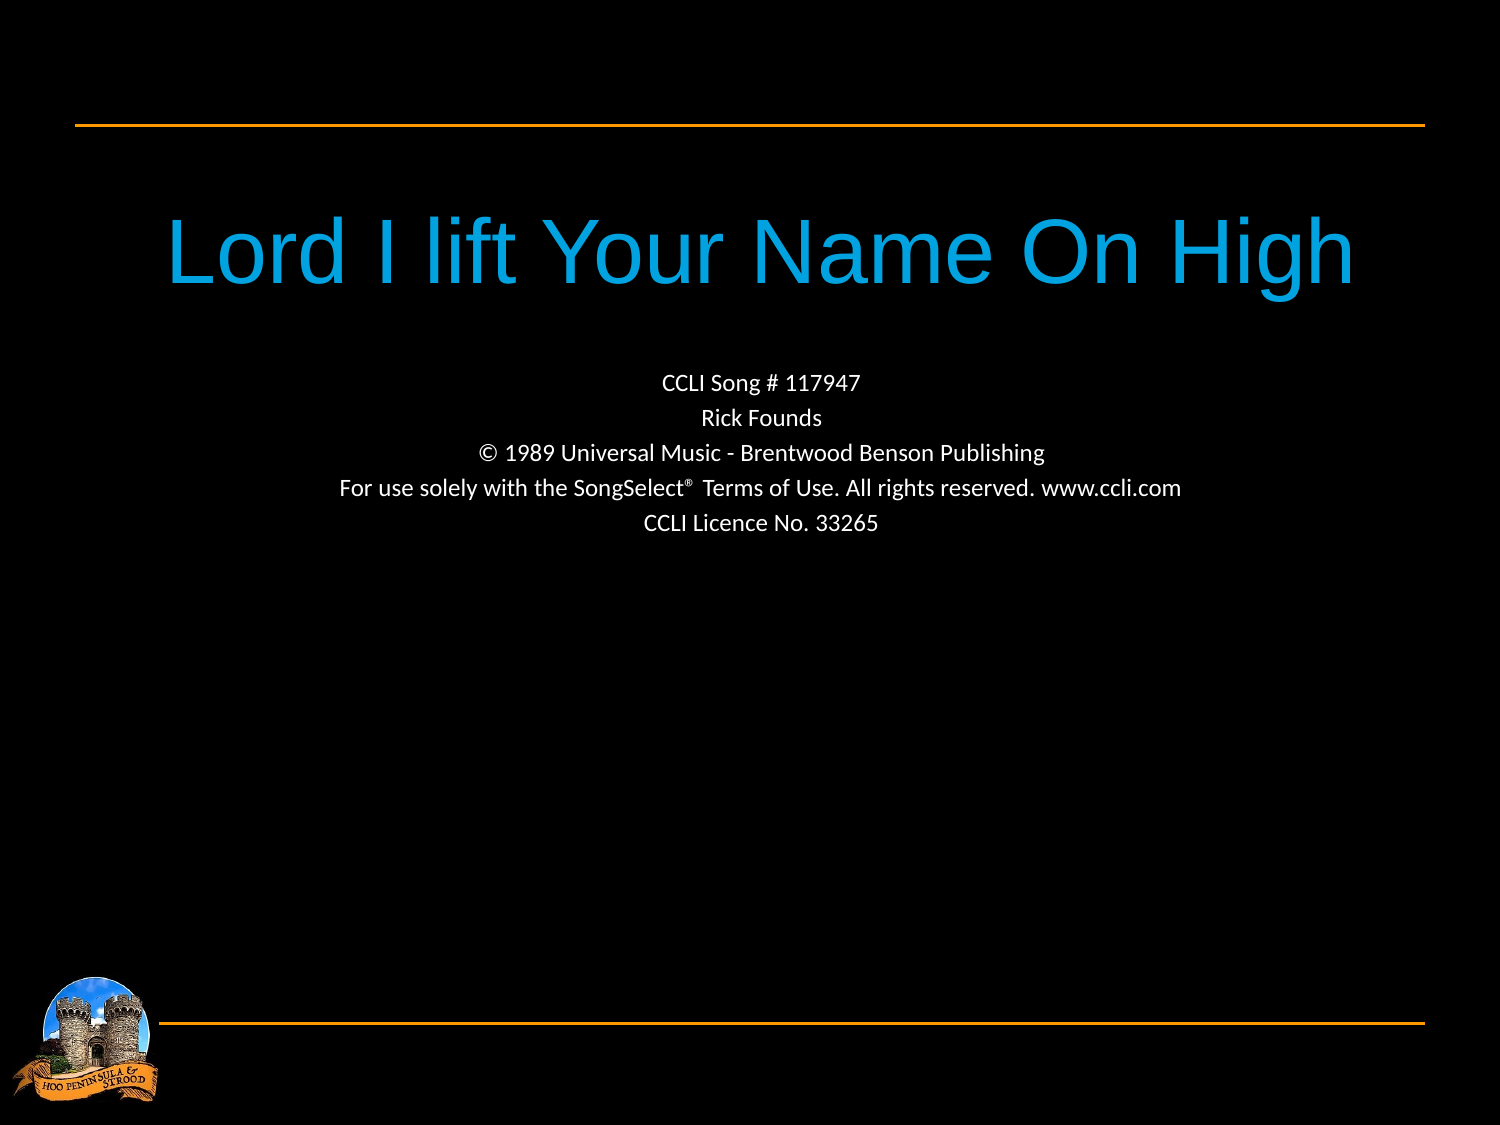

Lord I lift Your Name On High
CCLI Song # 117947
Rick Founds
© 1989 Universal Music - Brentwood Benson Publishing
For use solely with the SongSelect® Terms of Use. All rights reserved. www.ccli.com
CCLI Licence No. 33265